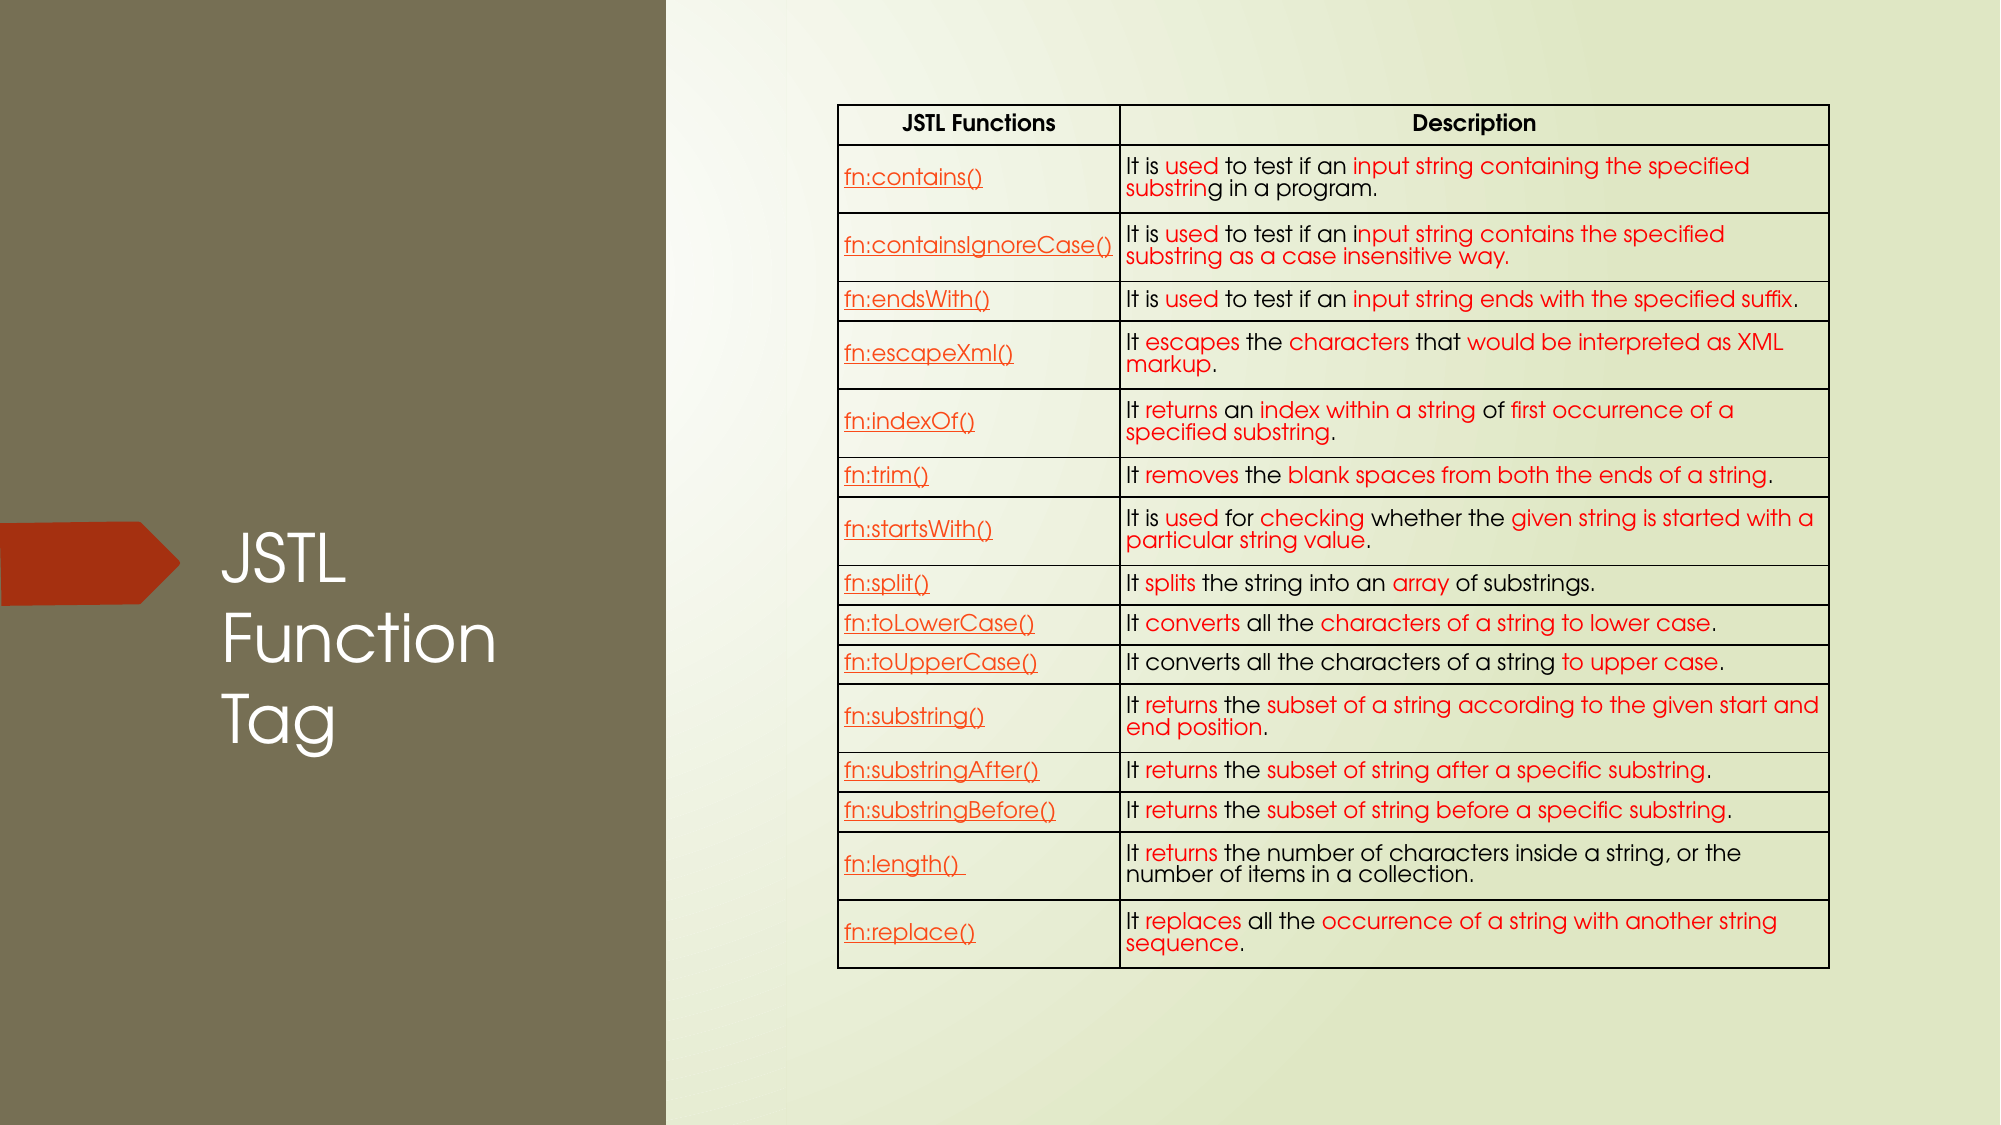

| JSTL Functions | Description |
| --- | --- |
| fn:contains() | It is used to test if an input string containing the specified substring in a program. |
| fn:containsIgnoreCase() | It is used to test if an input string contains the specified substring as a case insensitive way. |
| fn:endsWith() | It is used to test if an input string ends with the specified suffix. |
| fn:escapeXml() | It escapes the characters that would be interpreted as XML markup. |
| fn:indexOf() | It returns an index within a string of first occurrence of a specified substring. |
| fn:trim() | It removes the blank spaces from both the ends of a string. |
| fn:startsWith() | It is used for checking whether the given string is started with a particular string value. |
| fn:split() | It splits the string into an array of substrings. |
| fn:toLowerCase() | It converts all the characters of a string to lower case. |
| fn:toUpperCase() | It converts all the characters of a string to upper case. |
| fn:substring() | It returns the subset of a string according to the given start and end position. |
| fn:substringAfter() | It returns the subset of string after a specific substring. |
| fn:substringBefore() | It returns the subset of string before a specific substring. |
| fn:length() | It returns the number of characters inside a string, or the number of items in a collection. |
| fn:replace() | It replaces all the occurrence of a string with another string sequence. |
# JSTL Function Tag